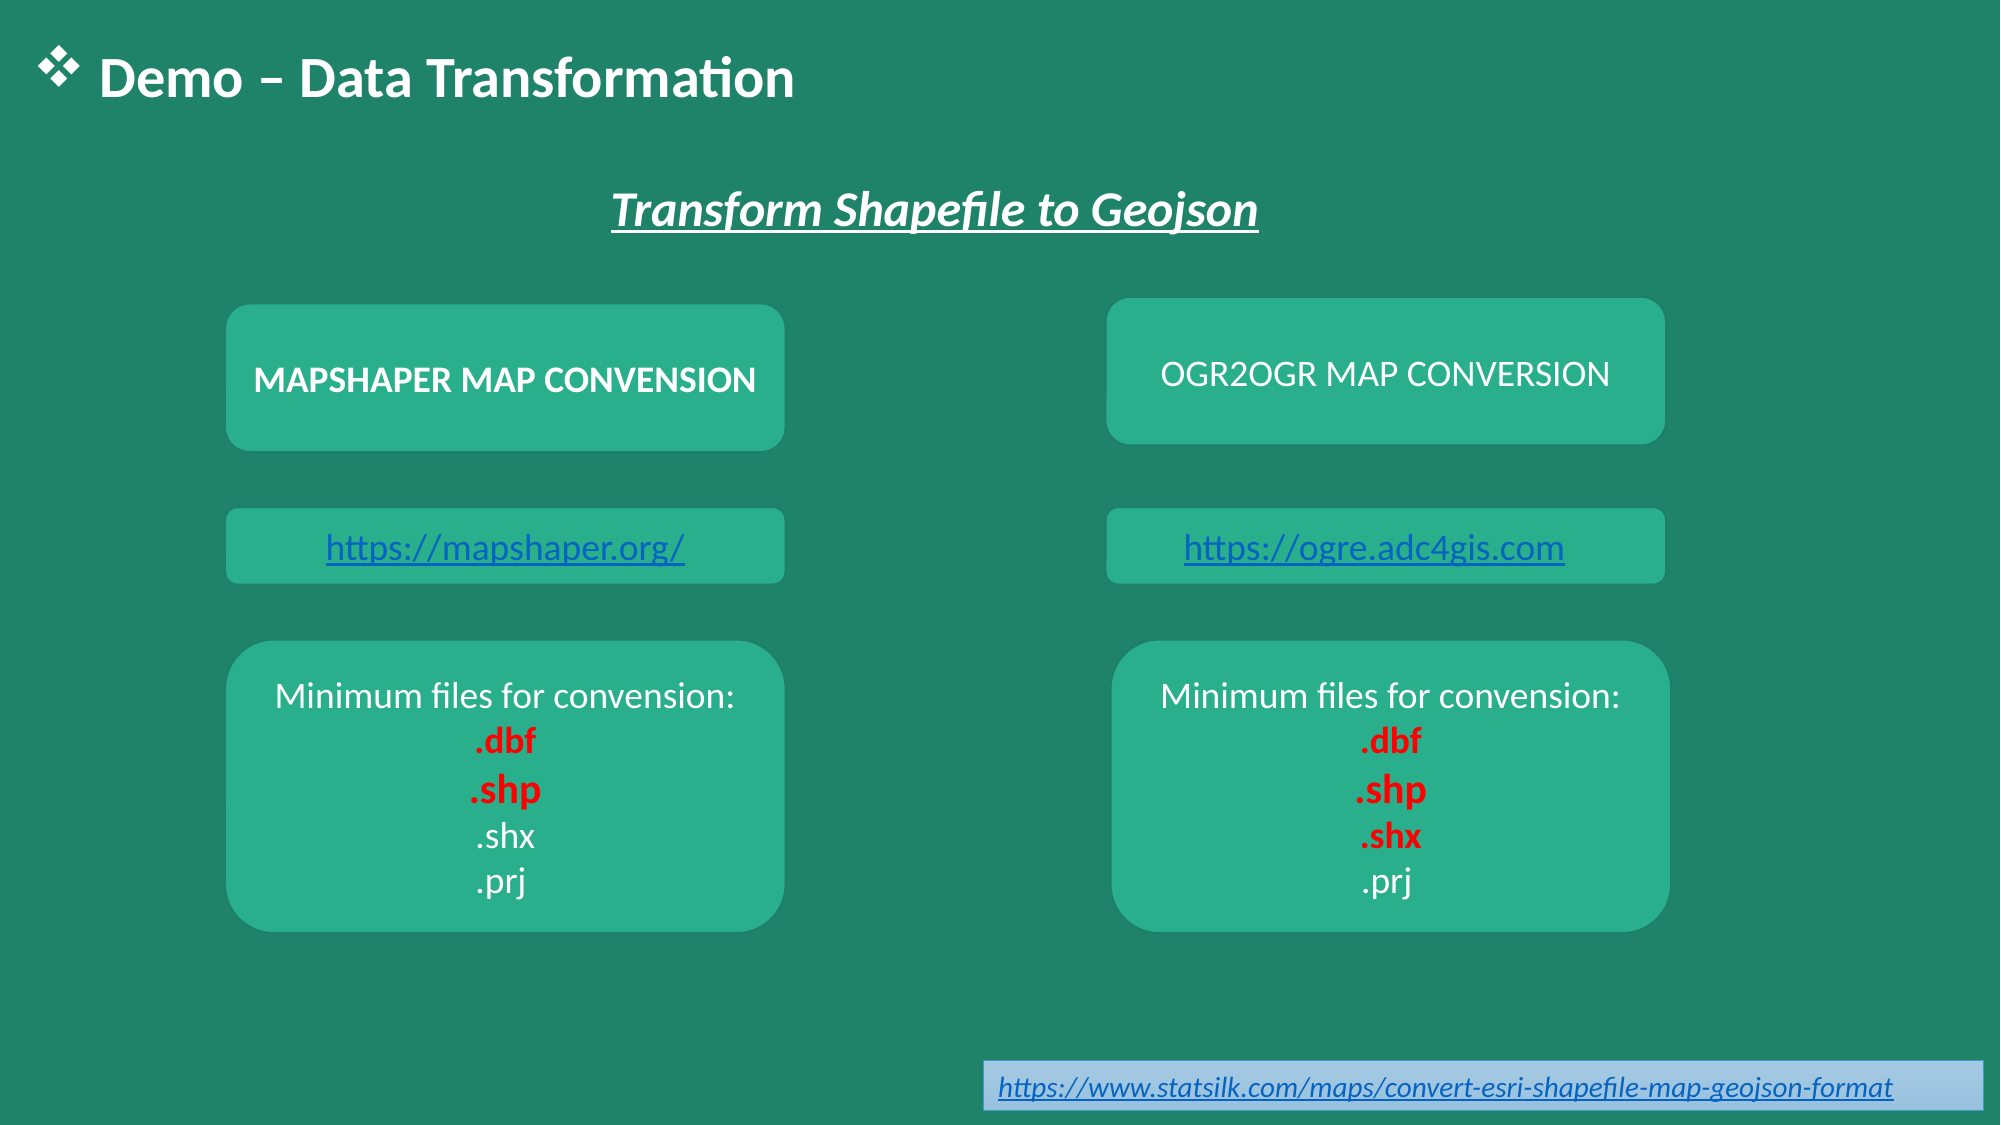

Demo – Data Transformation
Transform Shapefile to Geojson
OGR2OGR MAP CONVERSION
MAPSHAPER MAP CONVENSION
https://mapshaper.org/
       https://ogre.adc4gis.com
Minimum files for convension:
.dbf
.shp
.shx
.prj
Minimum files for convension:
.dbf
.shp
.shx
.prj
https://www.statsilk.com/maps/convert-esri-shapefile-map-geojson-format